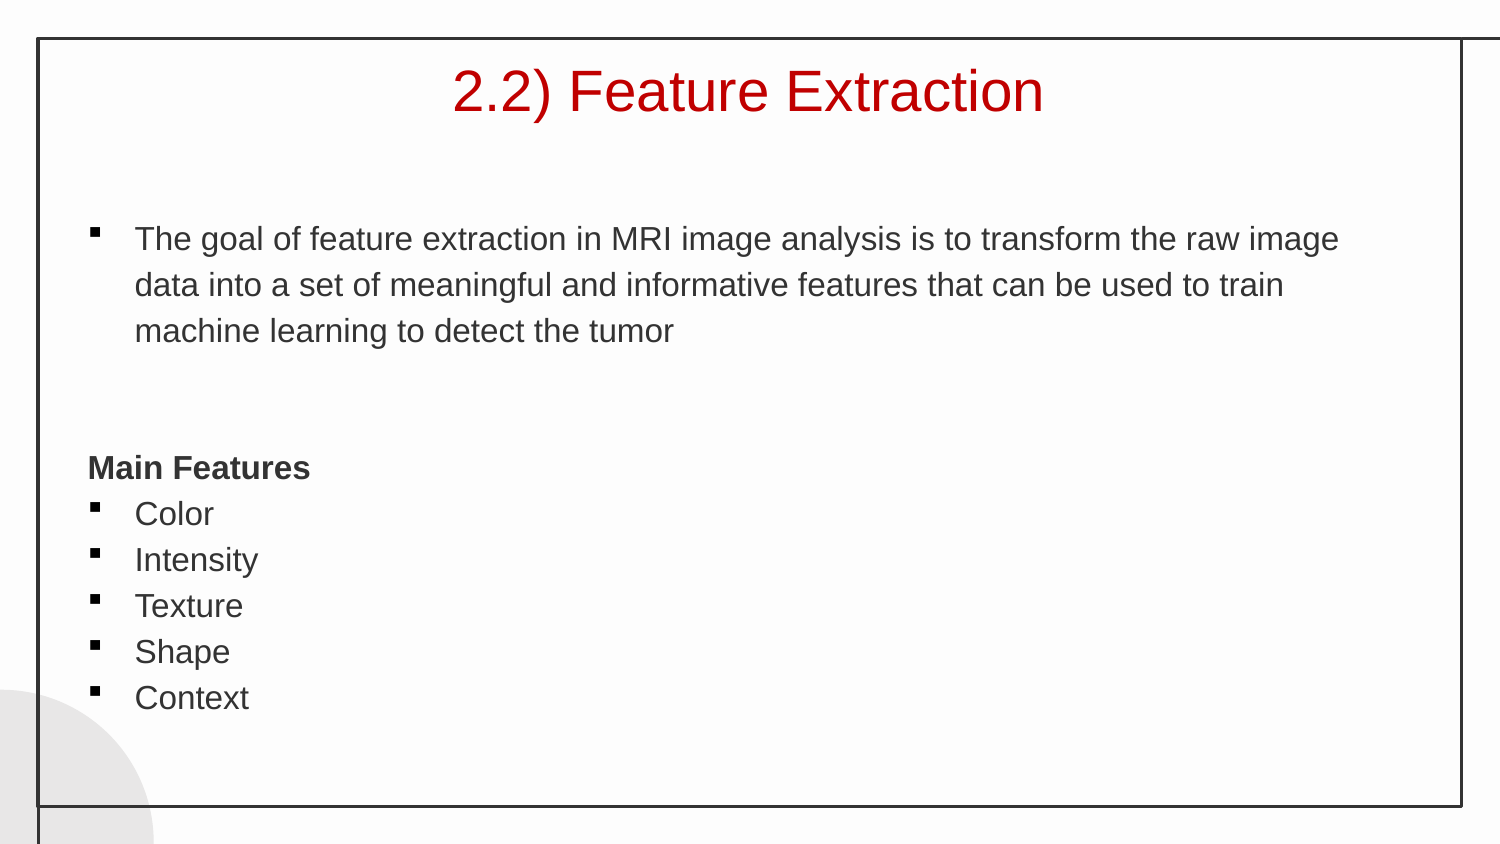

# 2.2) Feature Extraction
The goal of feature extraction in MRI image analysis is to transform the raw image data into a set of meaningful and informative features that can be used to train machine learning to detect the tumor

Main Features
Color
Intensity
Texture
Shape
Context